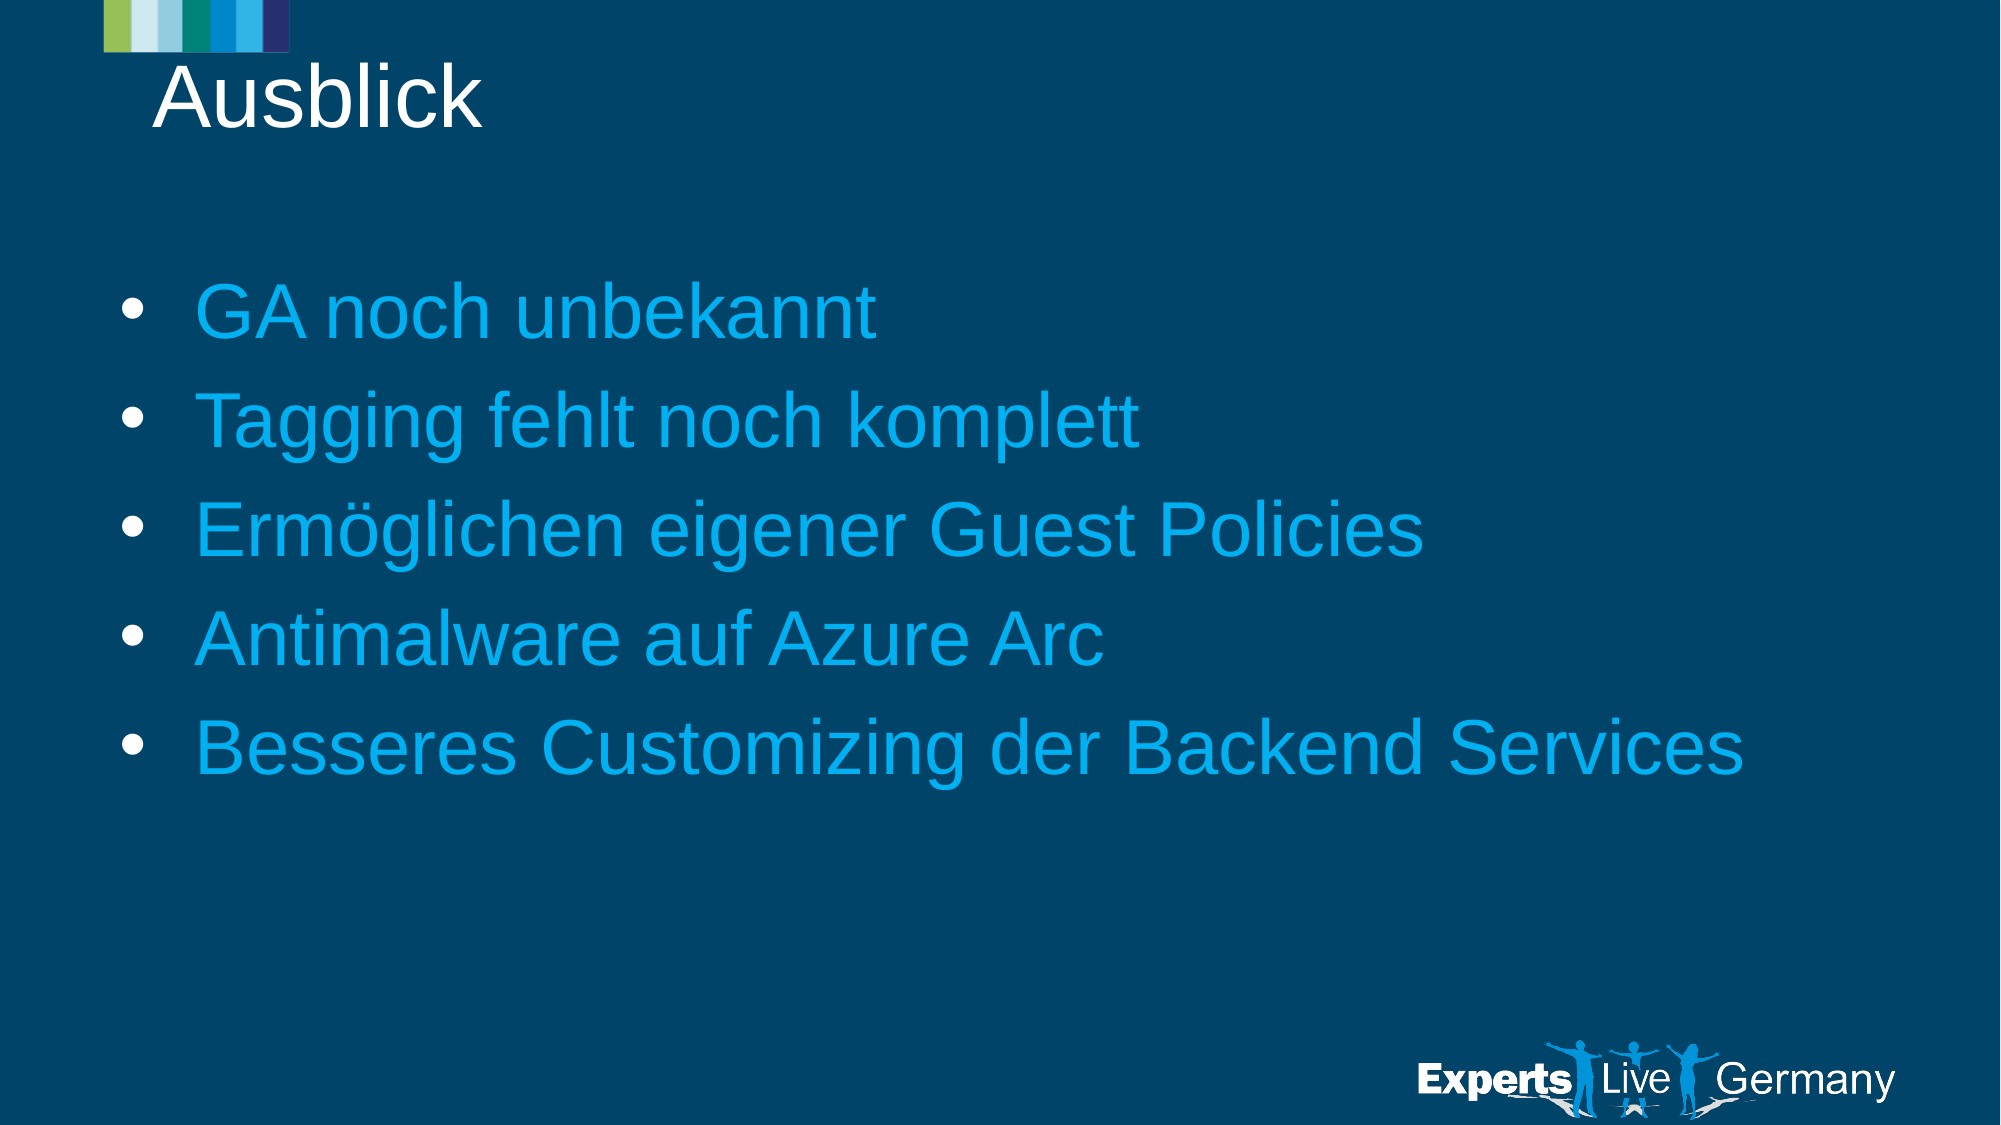

# Ausblick
GA noch unbekannt
Tagging fehlt noch komplett
Ermöglichen eigener Guest Policies
Antimalware auf Azure Arc
Besseres Customizing der Backend Services